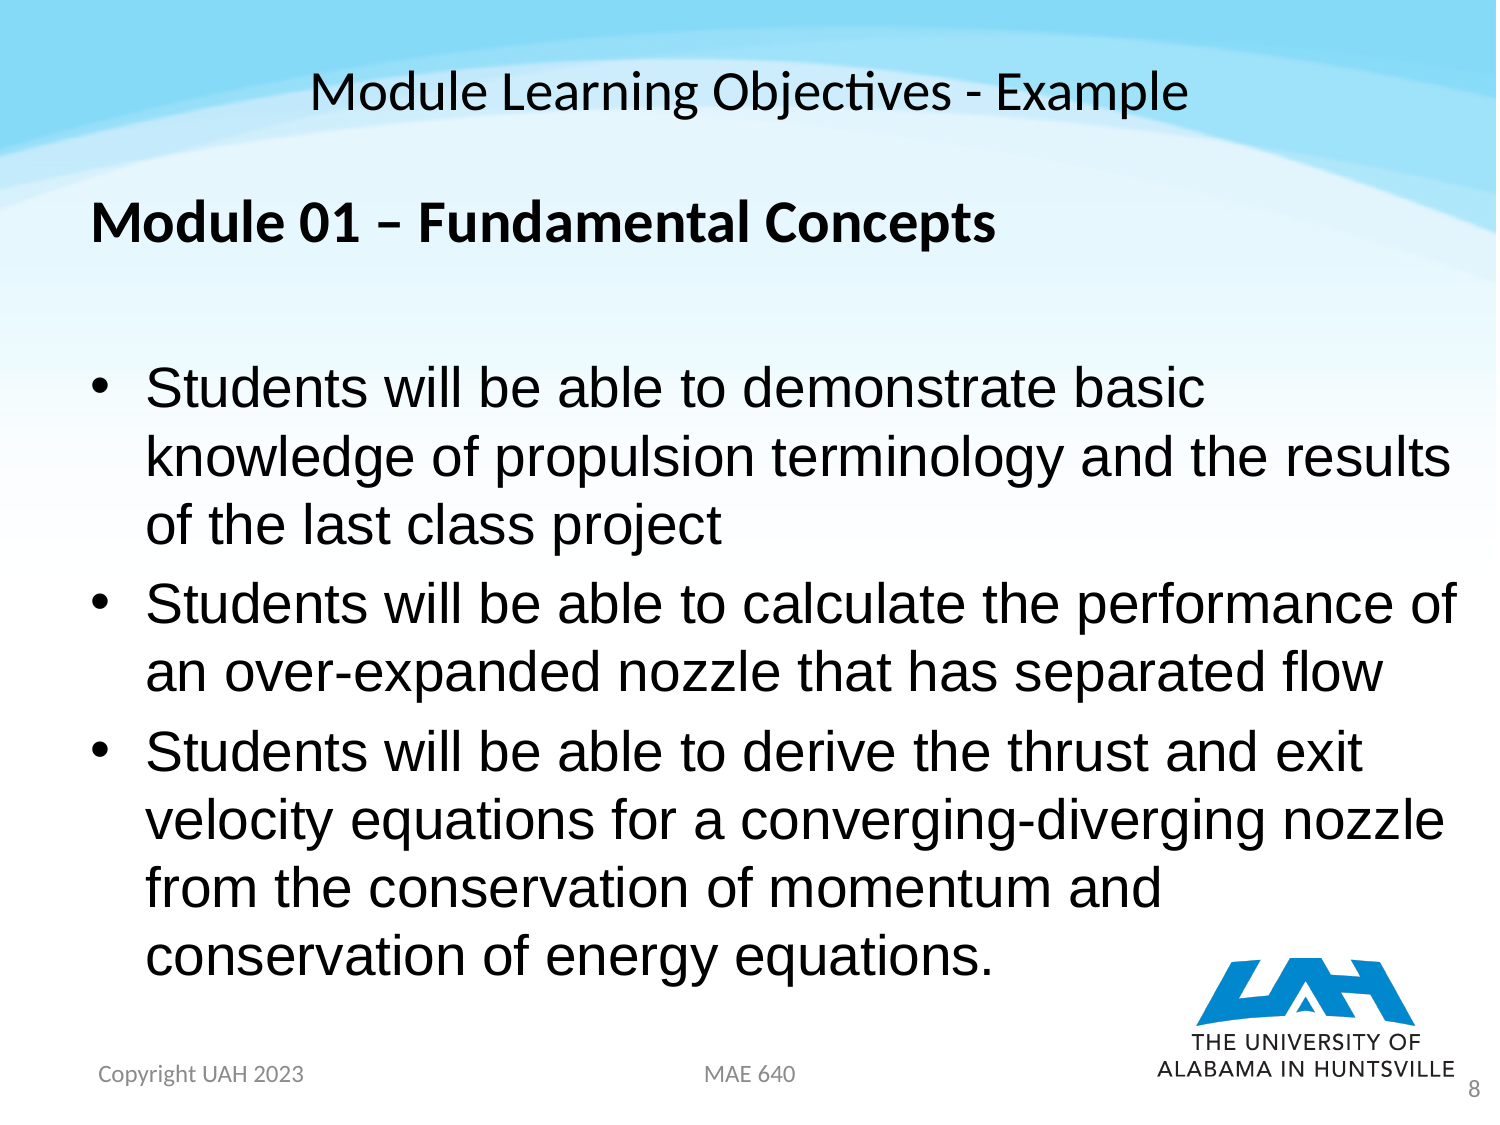

# Module Learning Objectives - Example
Module 01 – Fundamental Concepts

Students will be able to demonstrate basic knowledge of propulsion terminology and the results of the last class project
Students will be able to calculate the performance of an over-expanded nozzle that has separated flow
Students will be able to derive the thrust and exit velocity equations for a converging-diverging nozzle from the conservation of momentum and conservation of energy equations.

8